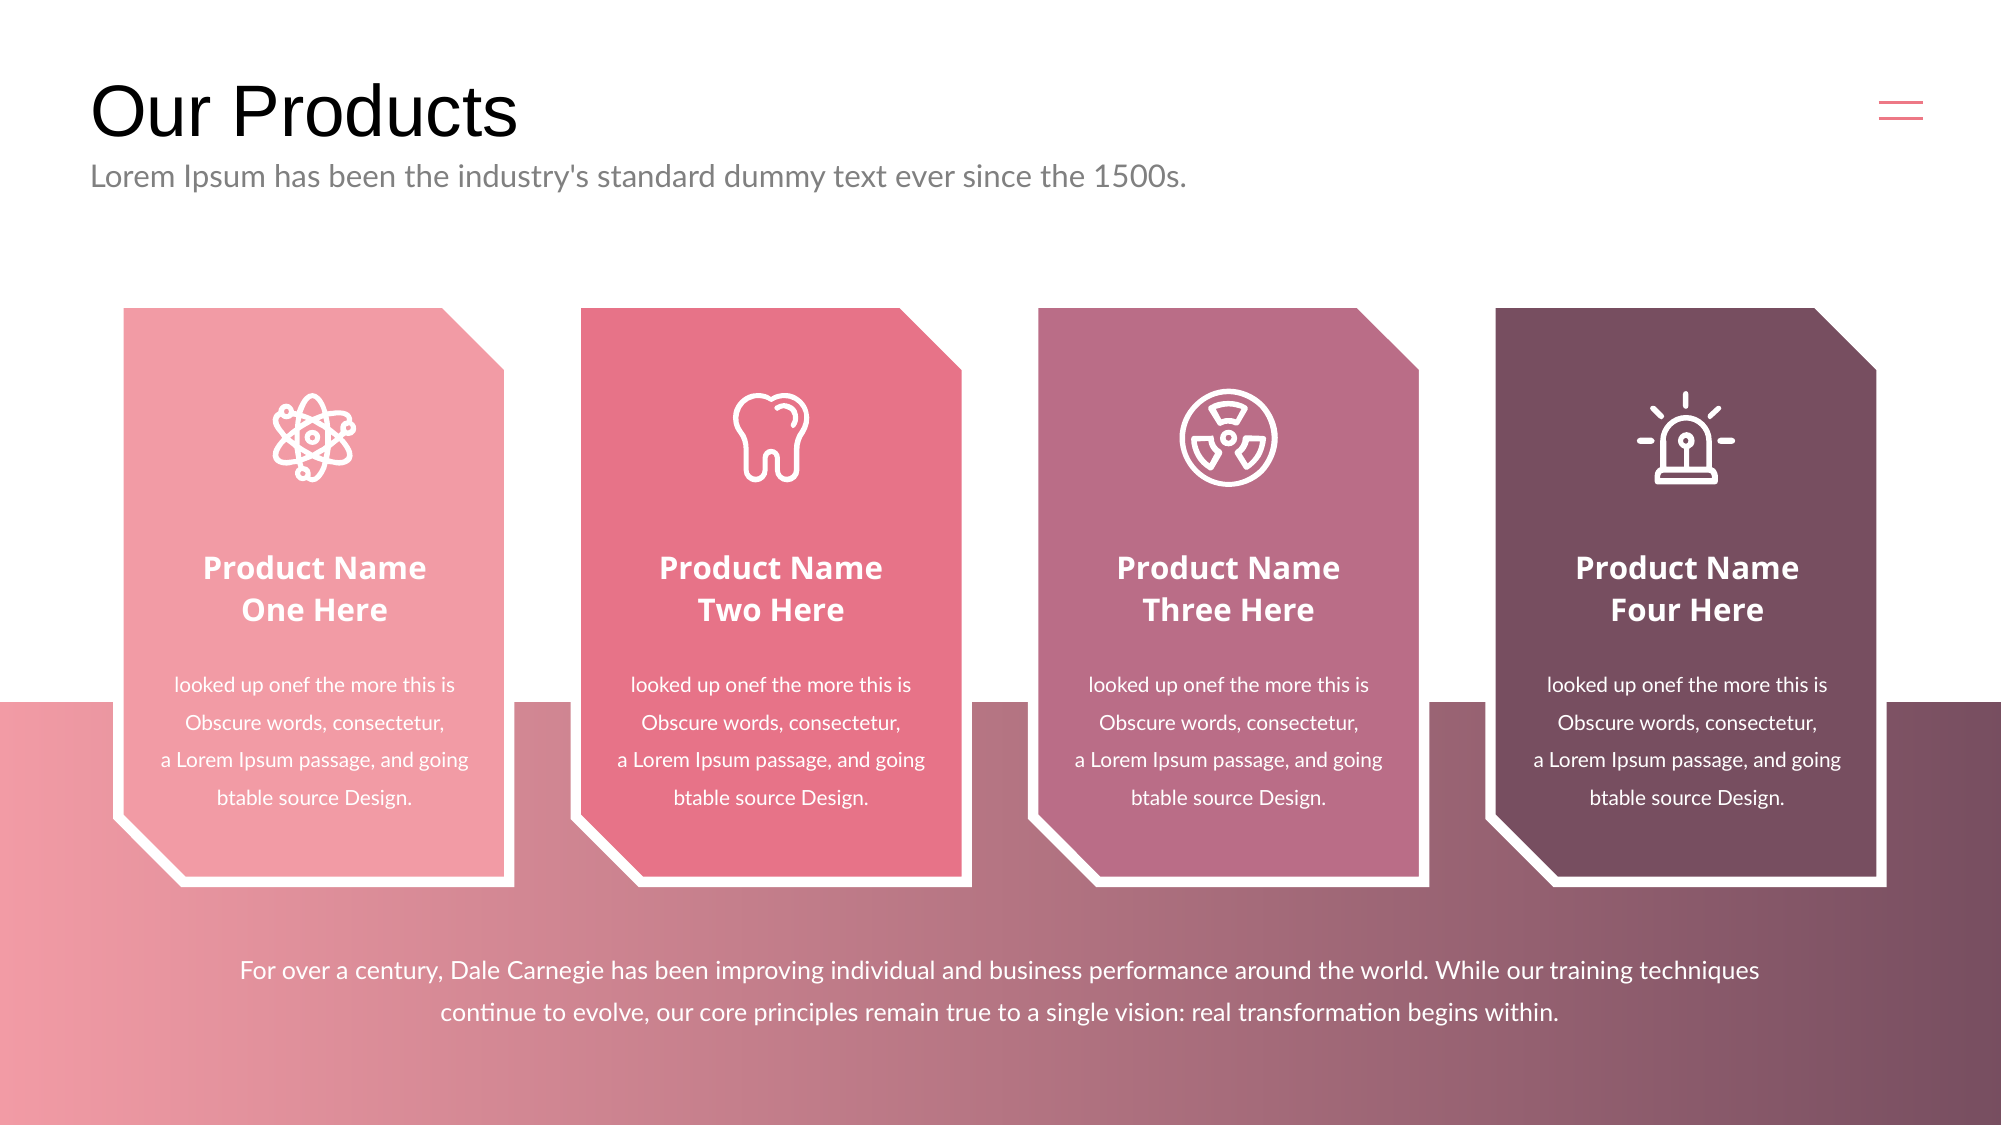

# Our Products
Lorem Ipsum has been the industry's standard dummy text ever since the 1500s.

Product Name
One Here
Product Name
Two Here
Product Name
Three Here
Product Name
Four Here
looked up onef the more this is
Obscure words, consectetur,
a Lorem Ipsum passage, and going btable source Design.
looked up onef the more this is
Obscure words, consectetur,
a Lorem Ipsum passage, and going btable source Design.
looked up onef the more this is
Obscure words, consectetur,
a Lorem Ipsum passage, and going btable source Design.
looked up onef the more this is
Obscure words, consectetur,
a Lorem Ipsum passage, and going btable source Design.

For over a century, Dale Carnegie has been improving individual and business performance around the world. While our training techniques continue to evolve, our core principles remain true to a single vision: real transformation begins within.